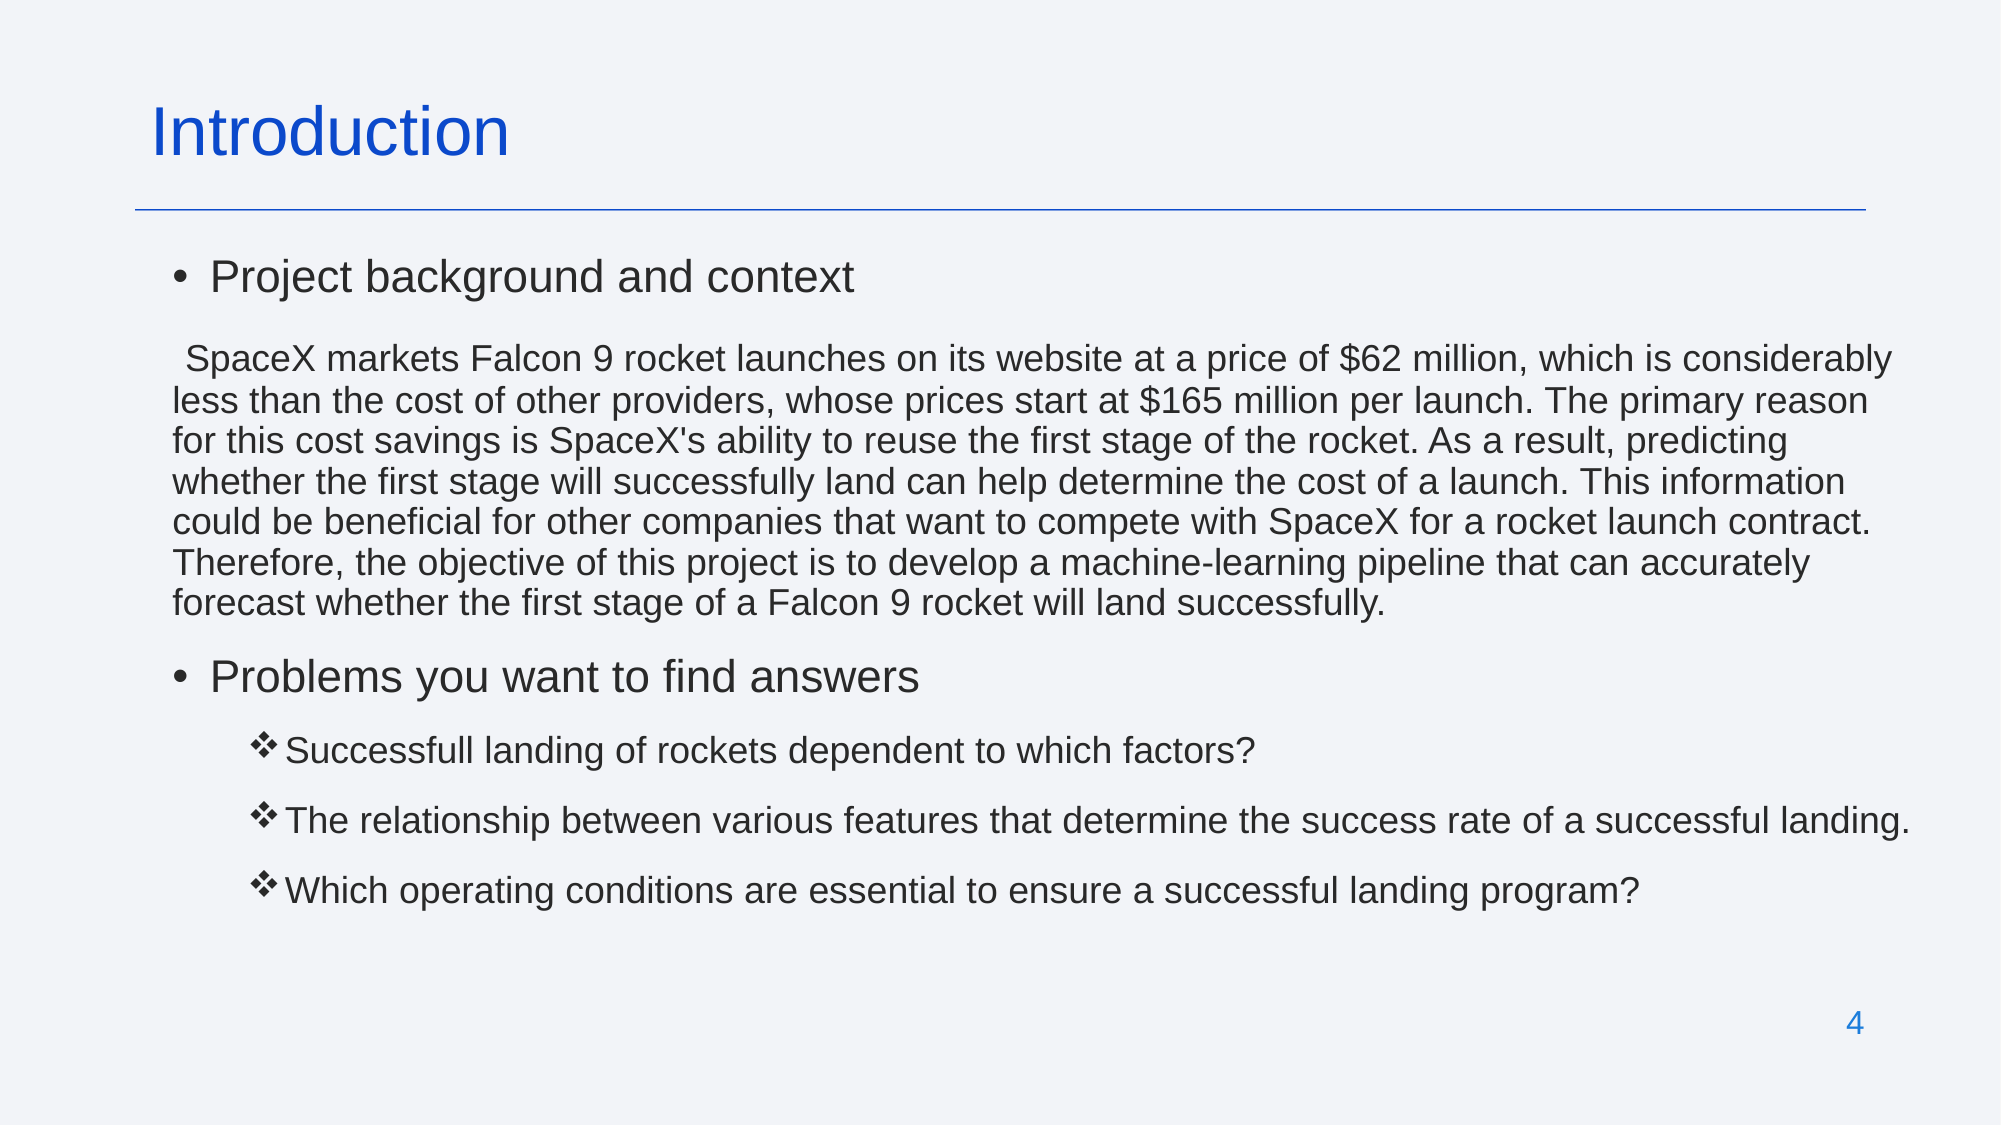

Introduction
Project background and context
 SpaceX markets Falcon 9 rocket launches on its website at a price of $62 million, which is considerably less than the cost of other providers, whose prices start at $165 million per launch. The primary reason for this cost savings is SpaceX's ability to reuse the first stage of the rocket. As a result, predicting whether the first stage will successfully land can help determine the cost of a launch. This information could be beneficial for other companies that want to compete with SpaceX for a rocket launch contract. Therefore, the objective of this project is to develop a machine-learning pipeline that can accurately forecast whether the first stage of a Falcon 9 rocket will land successfully.
Problems you want to find answers
Successfull landing of rockets dependent to which factors?
The relationship between various features that determine the success rate of a successful landing.
Which operating conditions are essential to ensure a successful landing program?

4